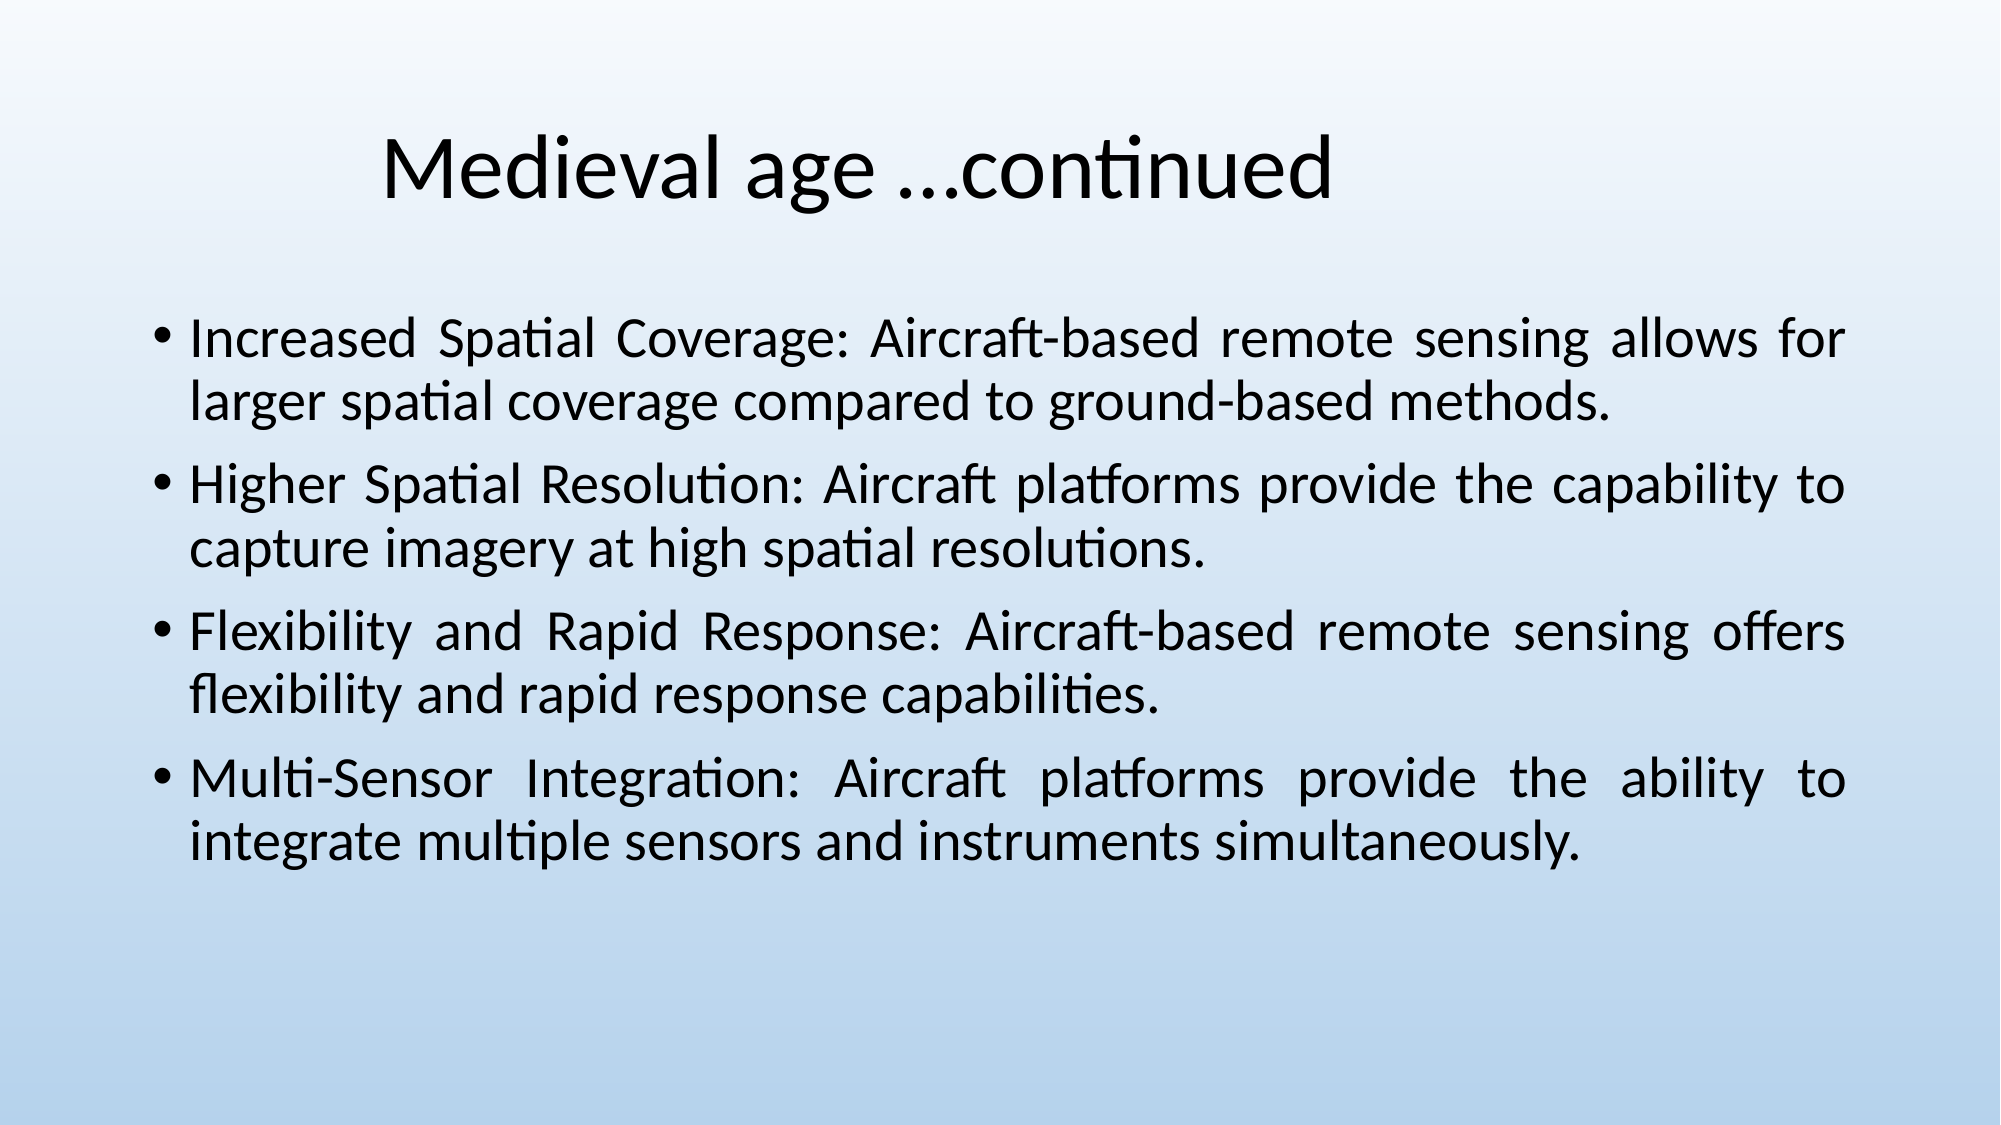

# Medieval age …continued
Increased Spatial Coverage: Aircraft-based remote sensing allows for larger spatial coverage compared to ground-based methods.
Higher Spatial Resolution: Aircraft platforms provide the capability to capture imagery at high spatial resolutions.
Flexibility and Rapid Response: Aircraft-based remote sensing offers flexibility and rapid response capabilities.
Multi-Sensor Integration: Aircraft platforms provide the ability to integrate multiple sensors and instruments simultaneously.